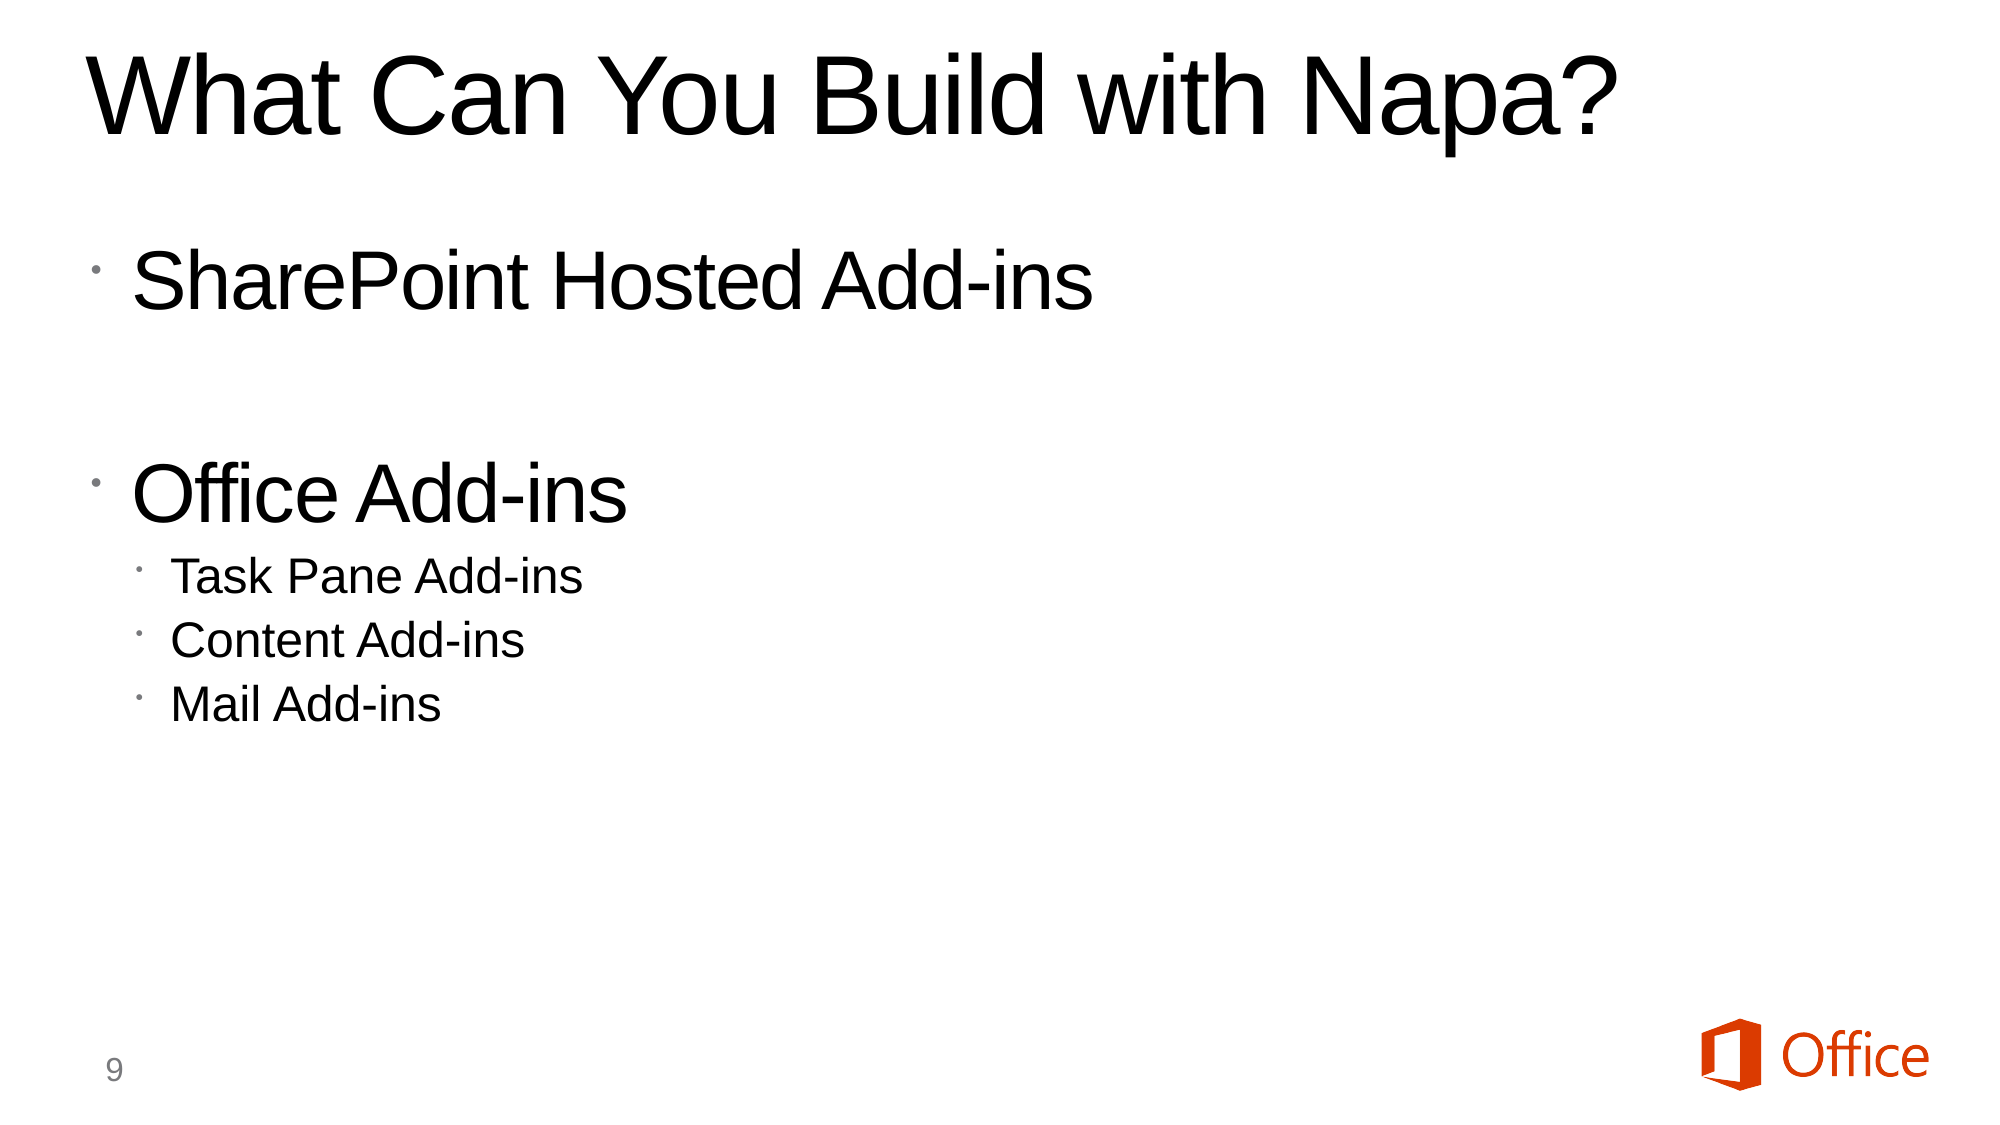

# What Can You Build with Napa?
SharePoint Hosted Add-ins

Office Add-ins
Task Pane Add-ins
Content Add-ins
Mail Add-ins
9